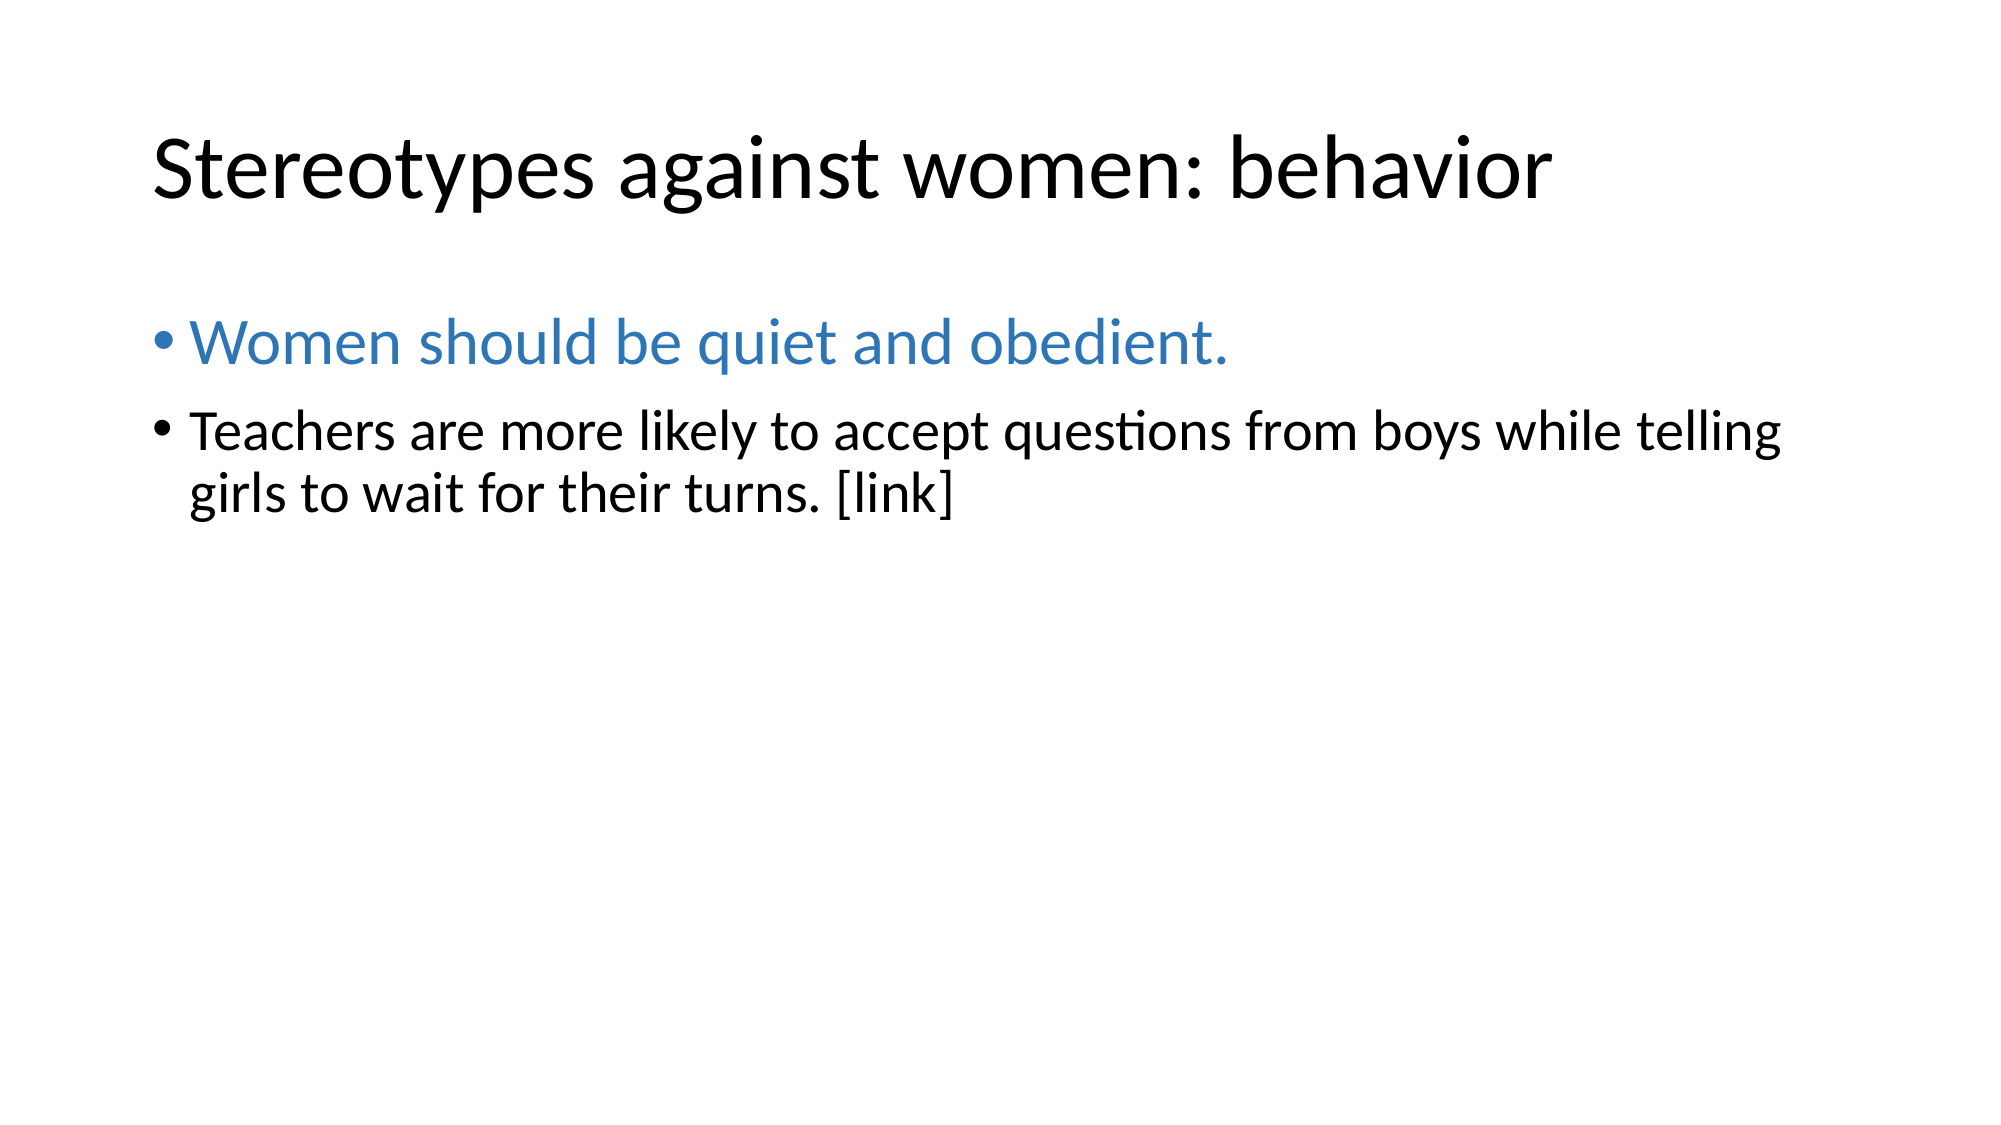

# Stereotypes against women: behavior
Women should be quiet and obedient.
Teachers are more likely to accept questions from boys while telling girls to wait for their turns. [link]